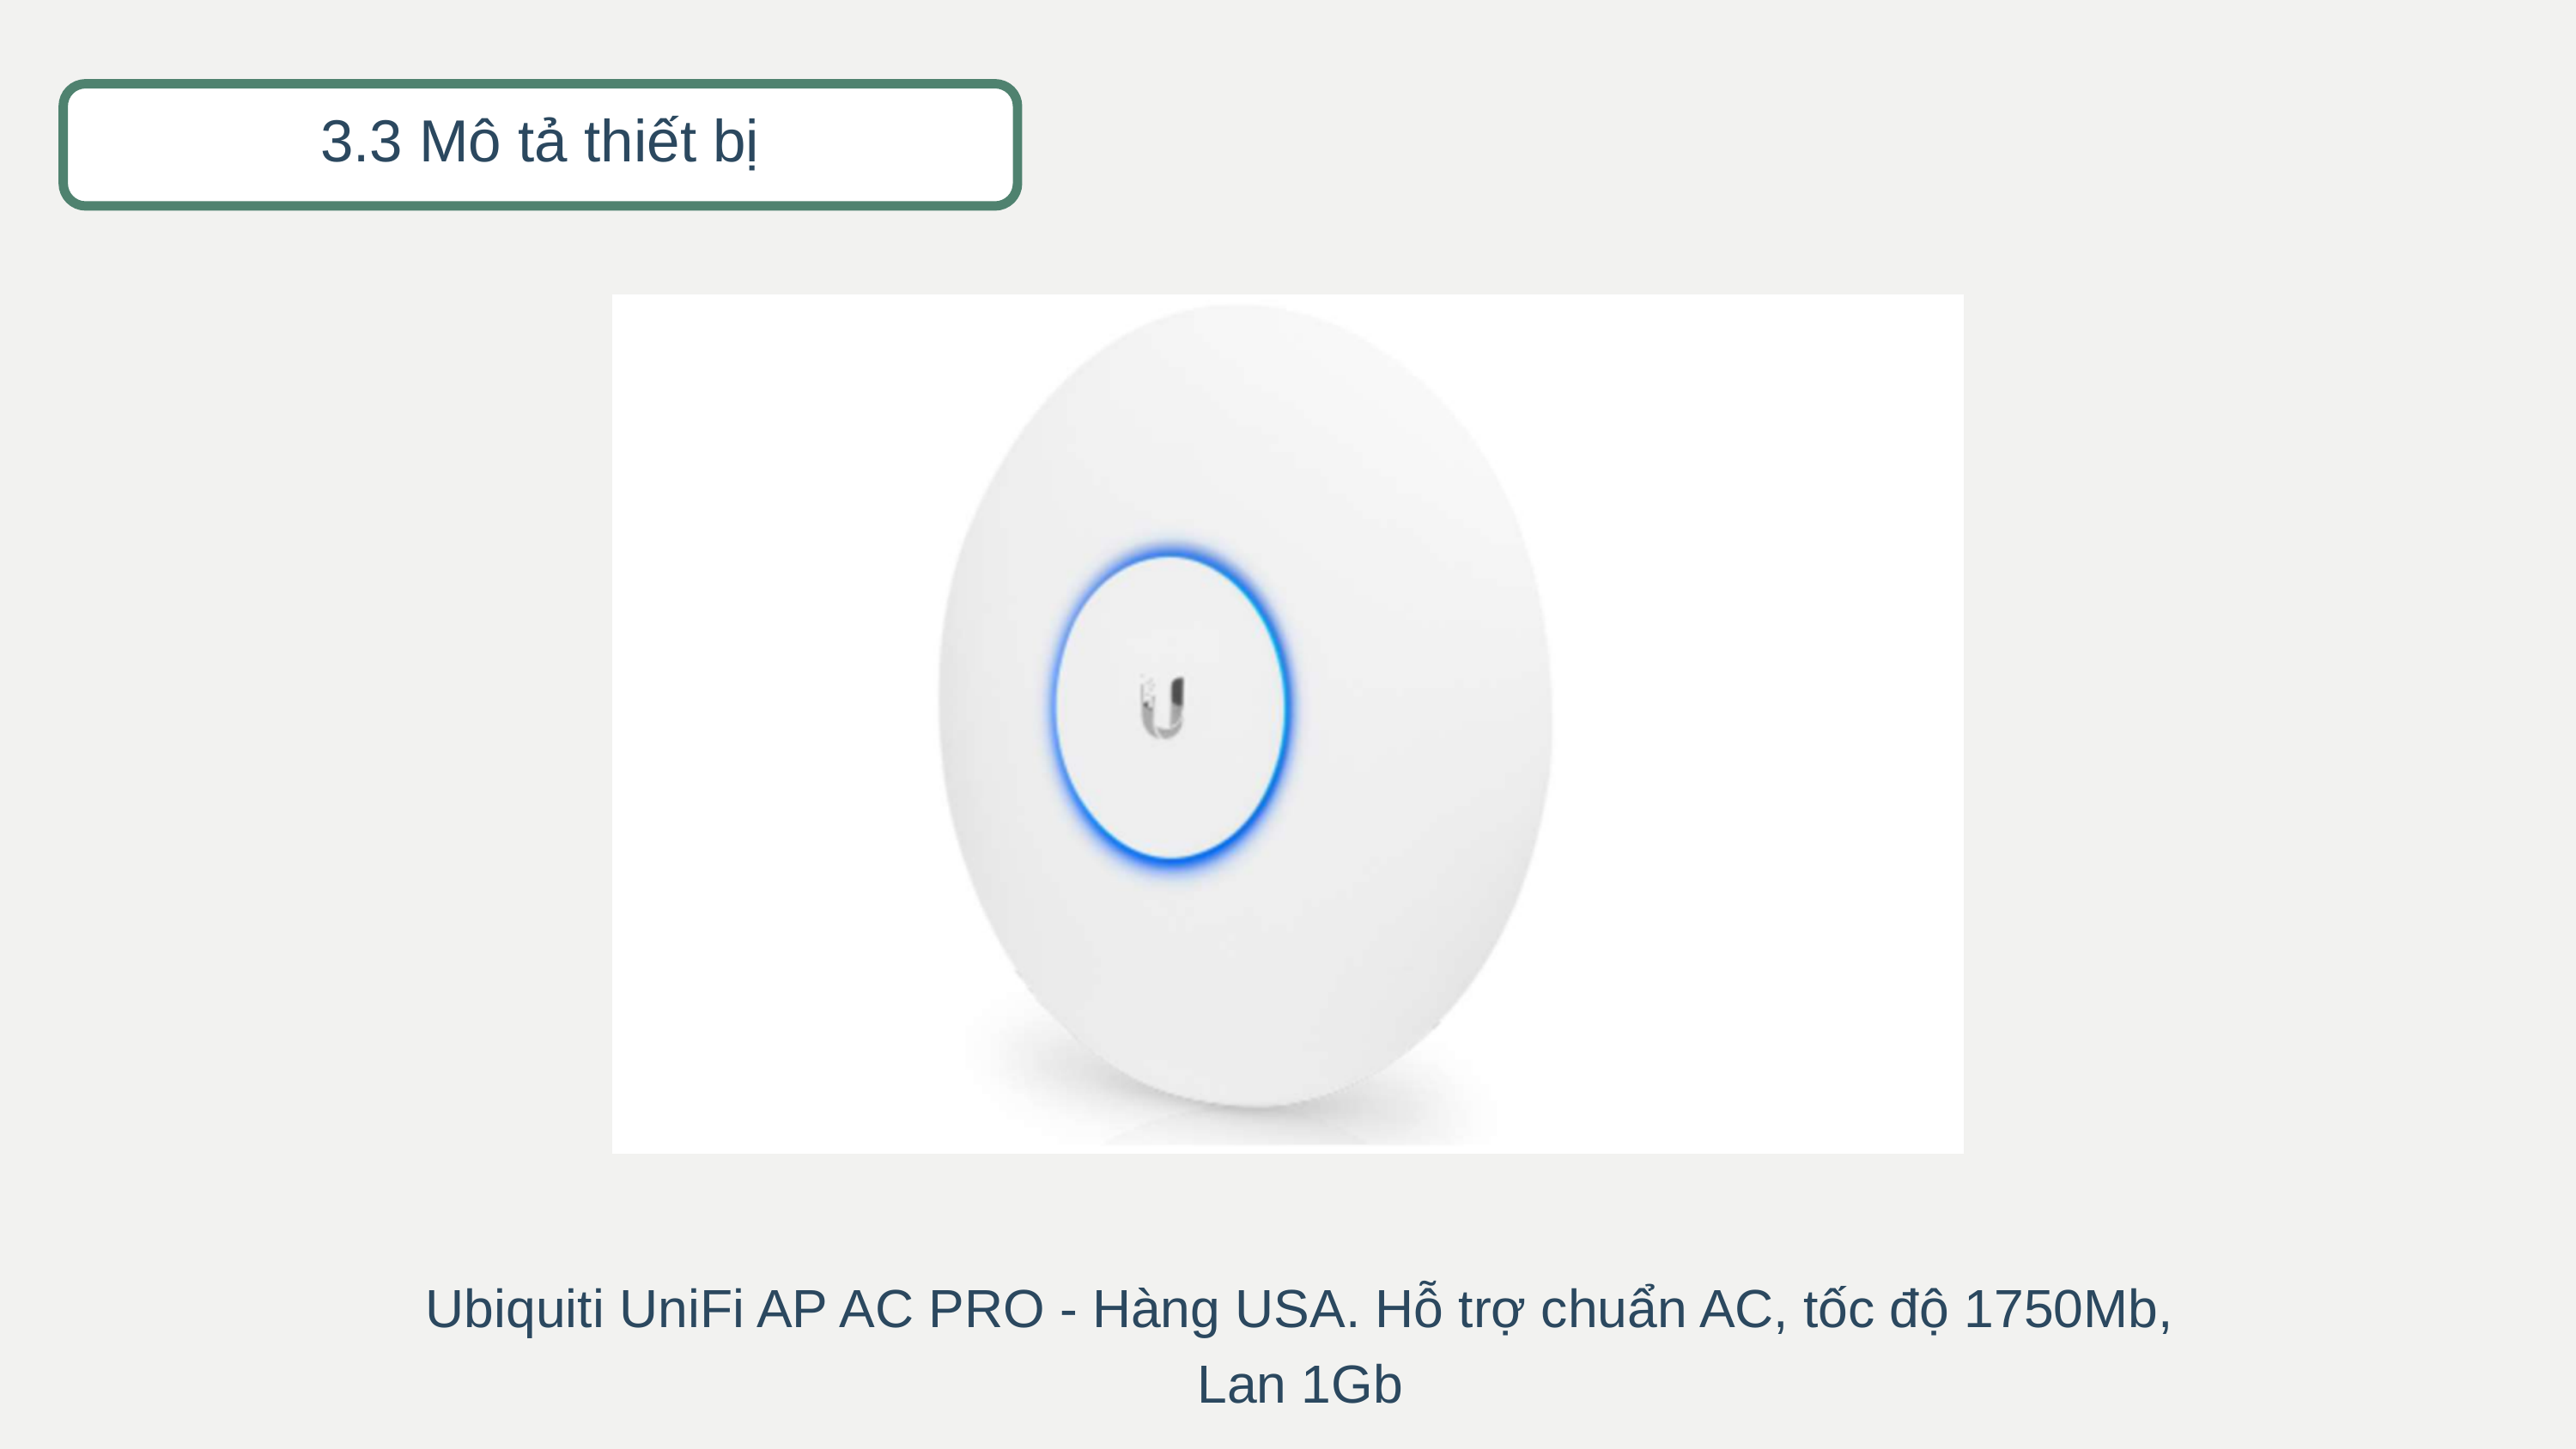

3.3 Mô tả thiết bị

Ubiquiti UniFi AP AC PRO - Hàng USA. Hỗ trợ chuẩn AC, tốc độ 1750Mb,
Lan 1Gb